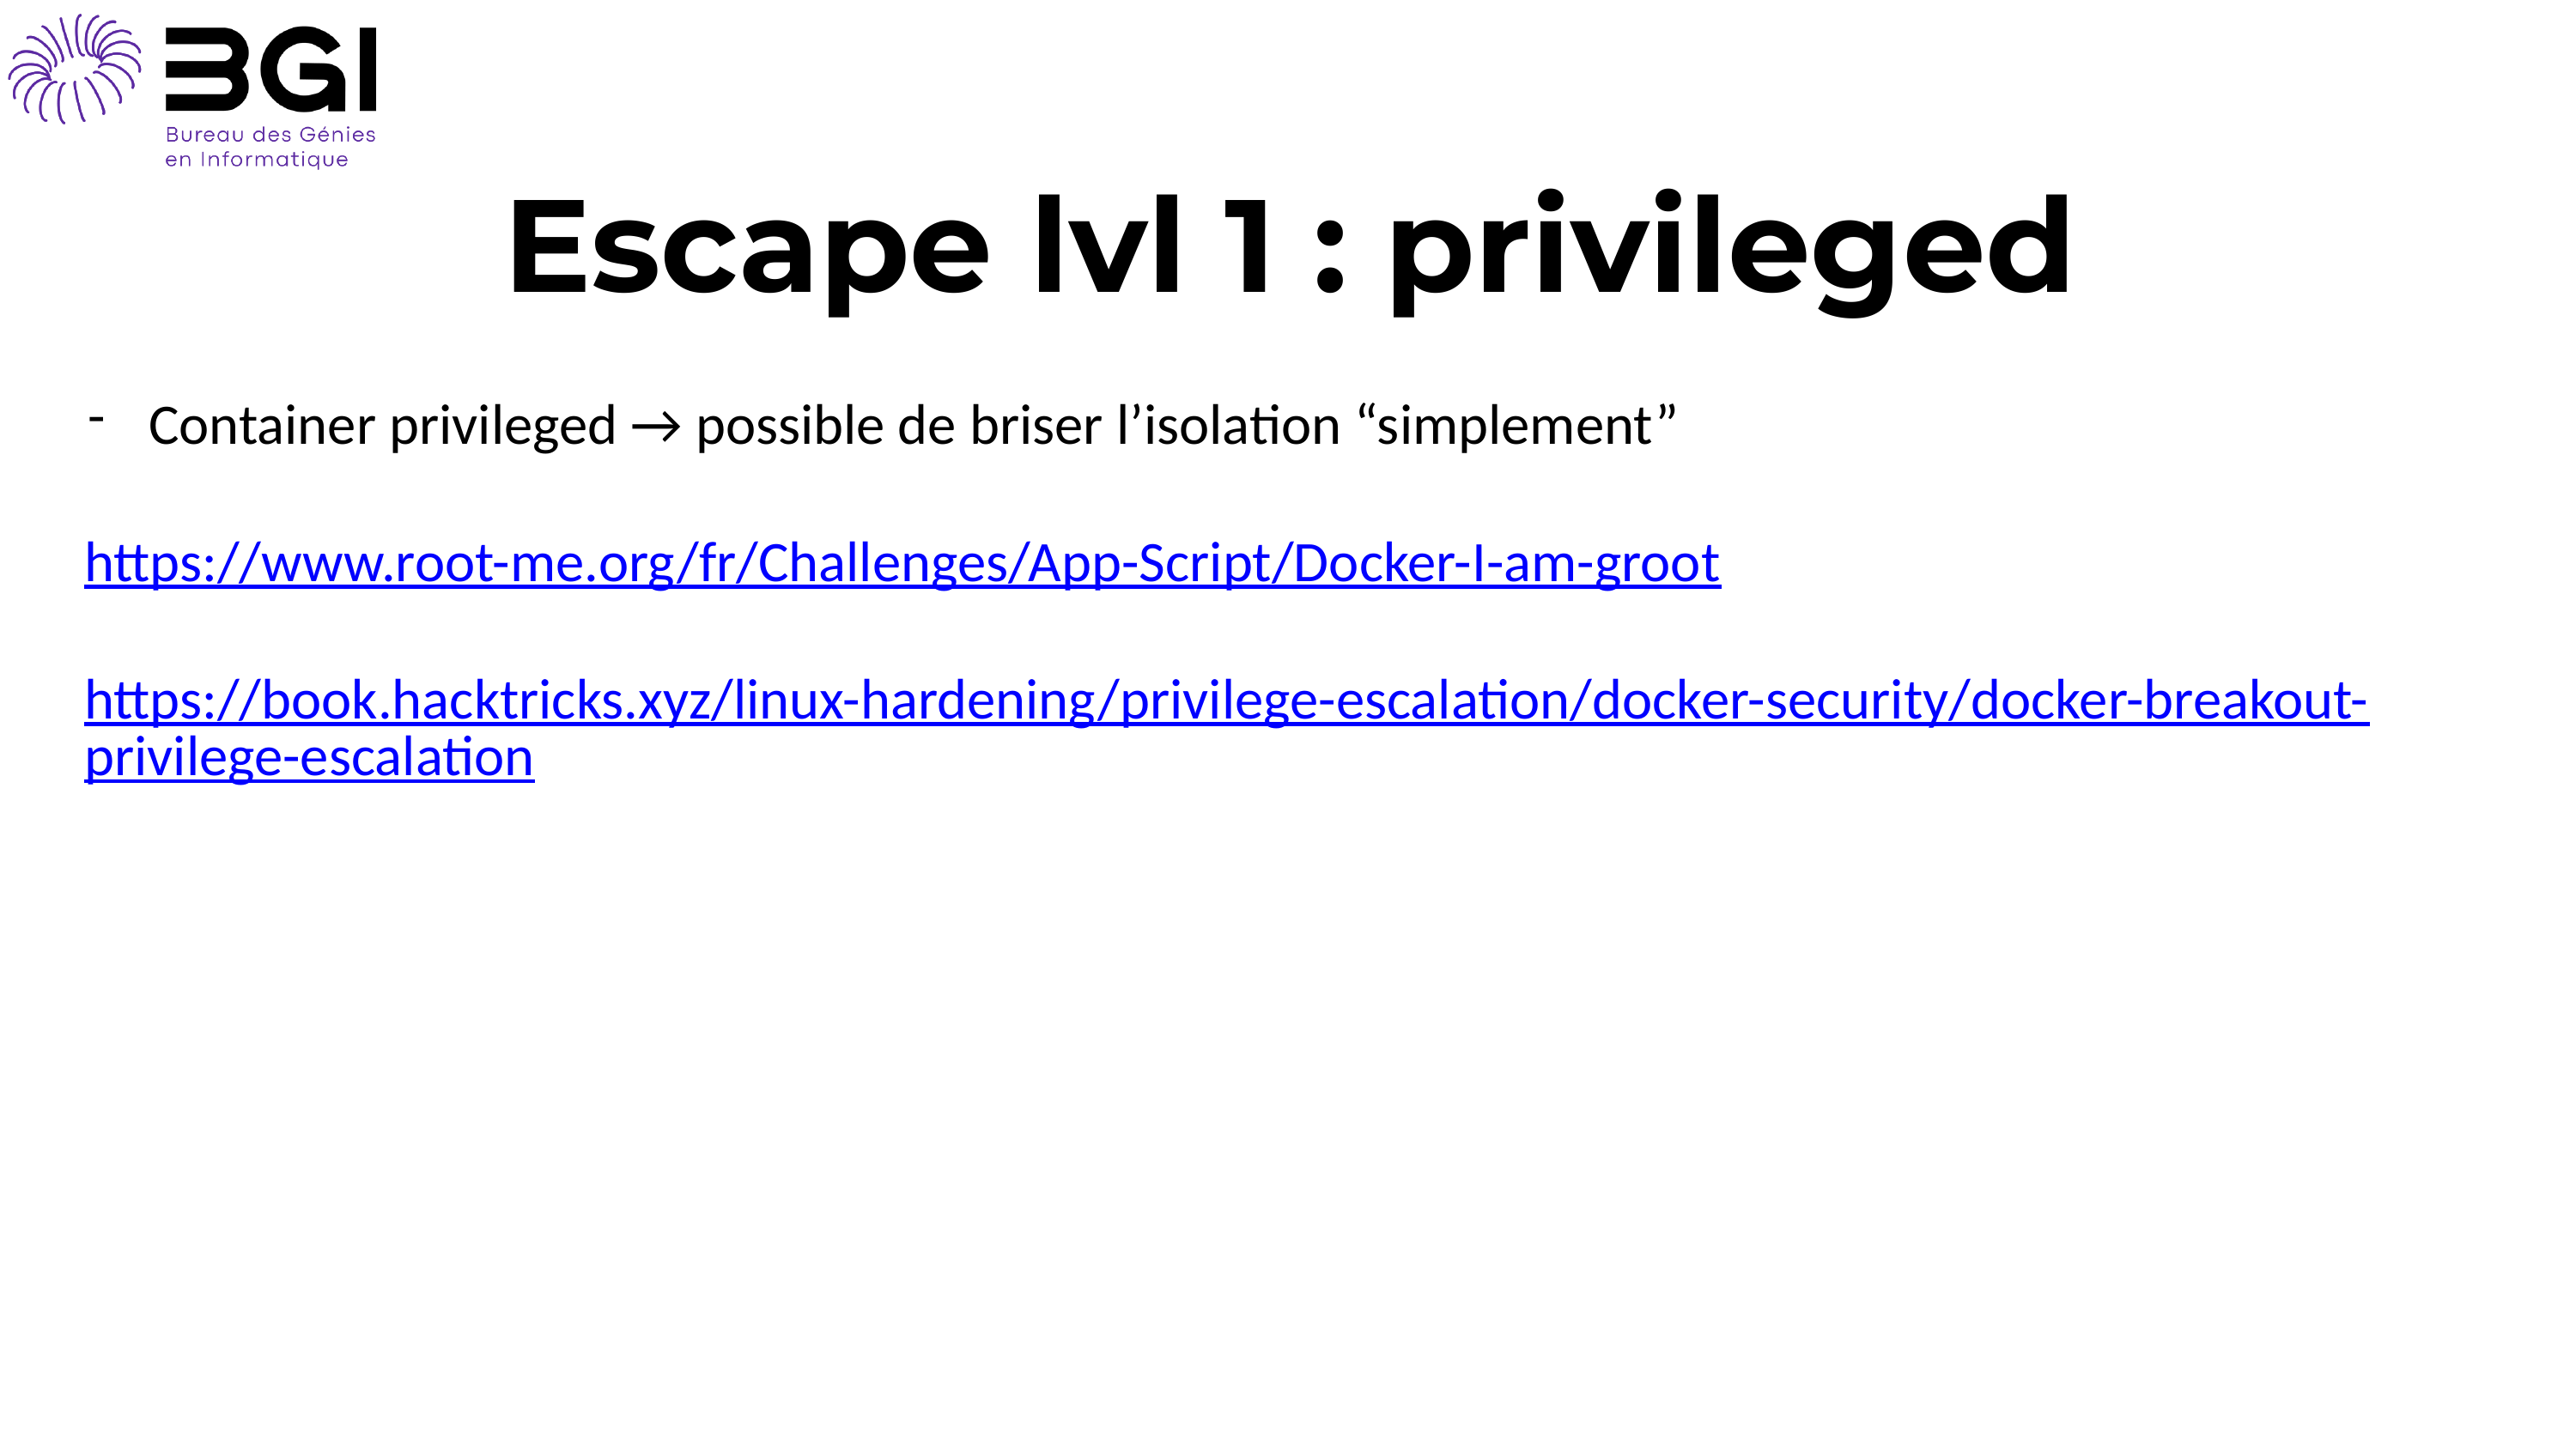

Escape lvl 1 : privileged
Container privileged → possible de briser l’isolation “simplement”

https://www.root-me.org/fr/Challenges/App-Script/Docker-I-am-groot

https://book.hacktricks.xyz/linux-hardening/privilege-escalation/docker-security/docker-breakout-privilege-escalation